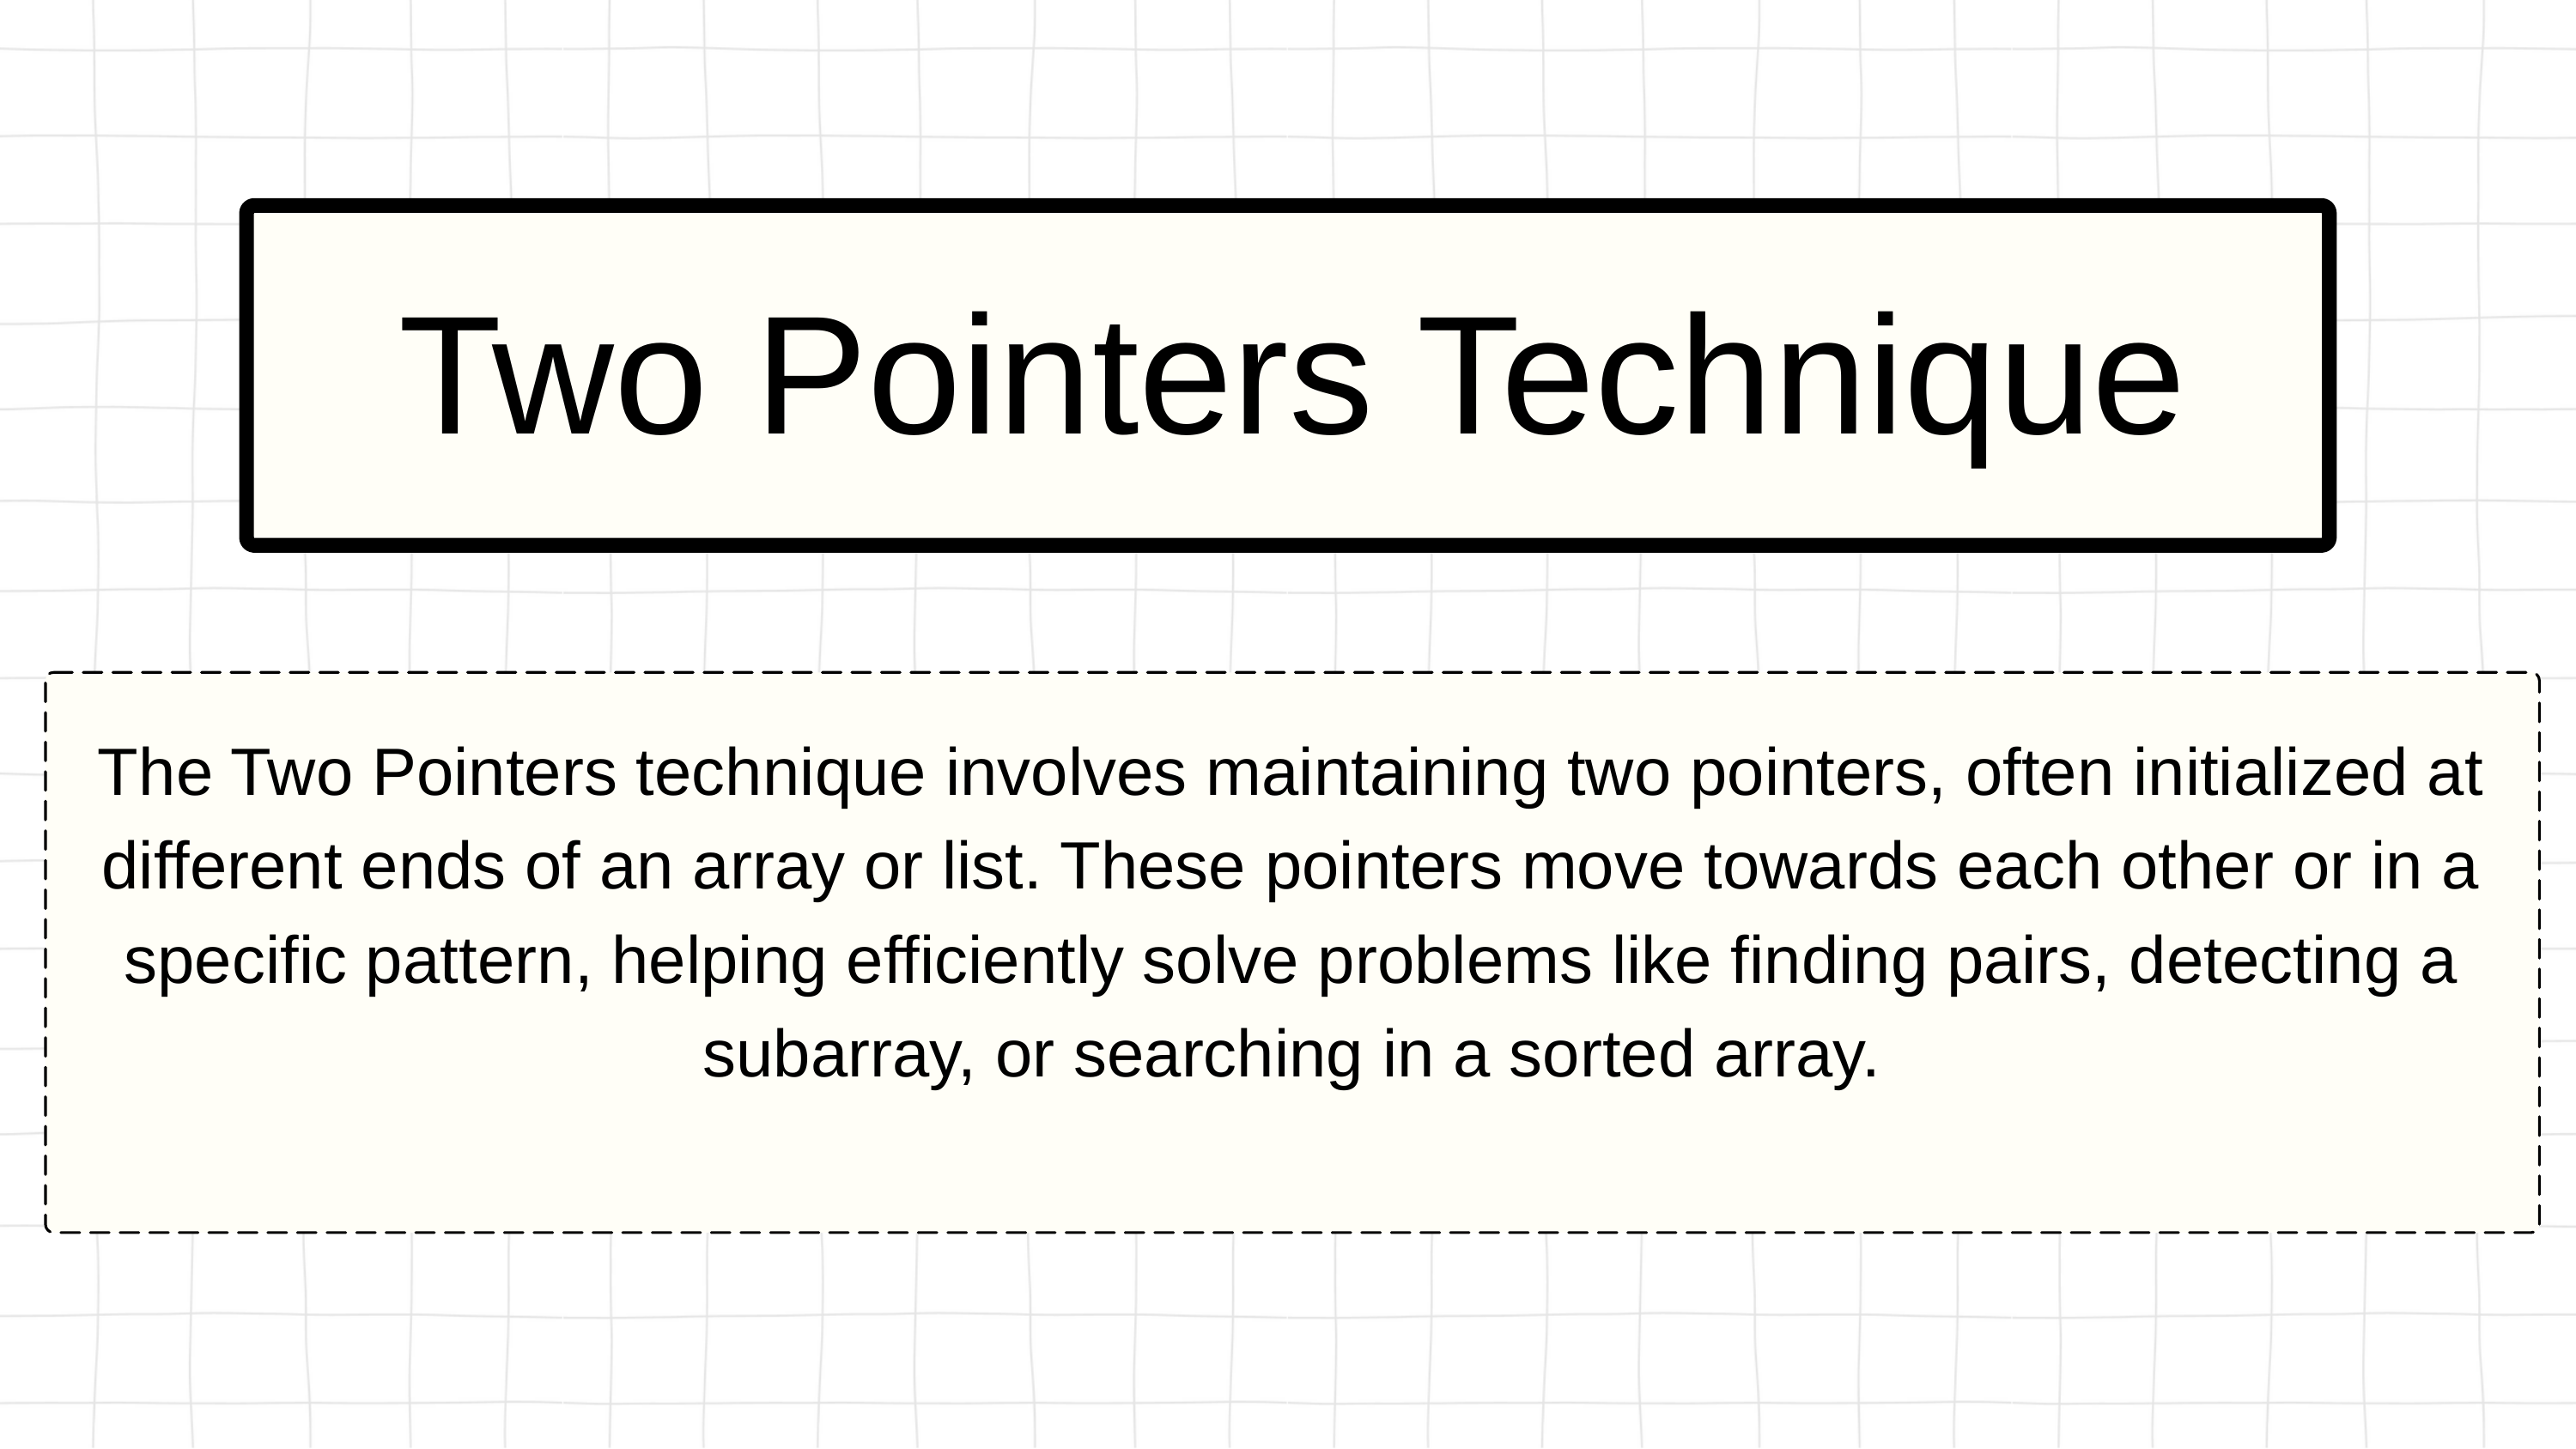

Two Pointers Technique

The Two Pointers technique involves maintaining two pointers, often initialized at different ends of an array or list. These pointers move towards each other or in a specific pattern, helping efficiently solve problems like finding pairs, detecting a subarray, or searching in a sorted array.